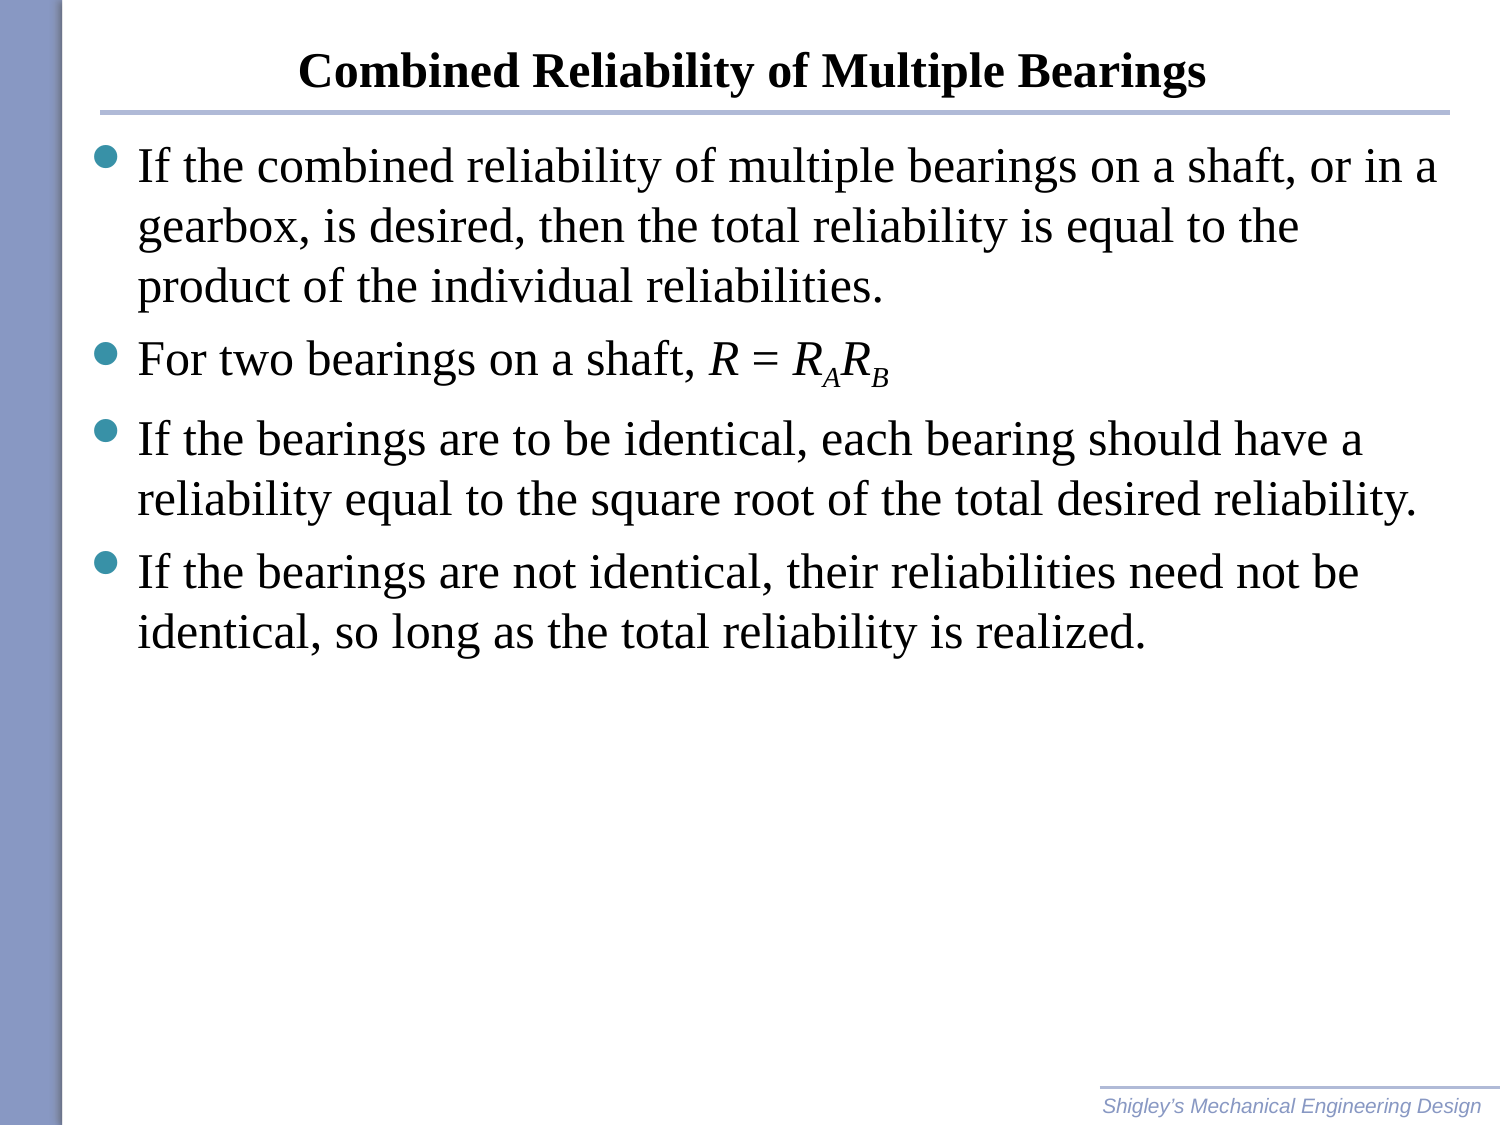

# Combined Reliability of Multiple Bearings
If the combined reliability of multiple bearings on a shaft, or in a gearbox, is desired, then the total reliability is equal to the product of the individual reliabilities.
For two bearings on a shaft, R = RARB
If the bearings are to be identical, each bearing should have a reliability equal to the square root of the total desired reliability.
If the bearings are not identical, their reliabilities need not be identical, so long as the total reliability is realized.
Shigley’s Mechanical Engineering Design